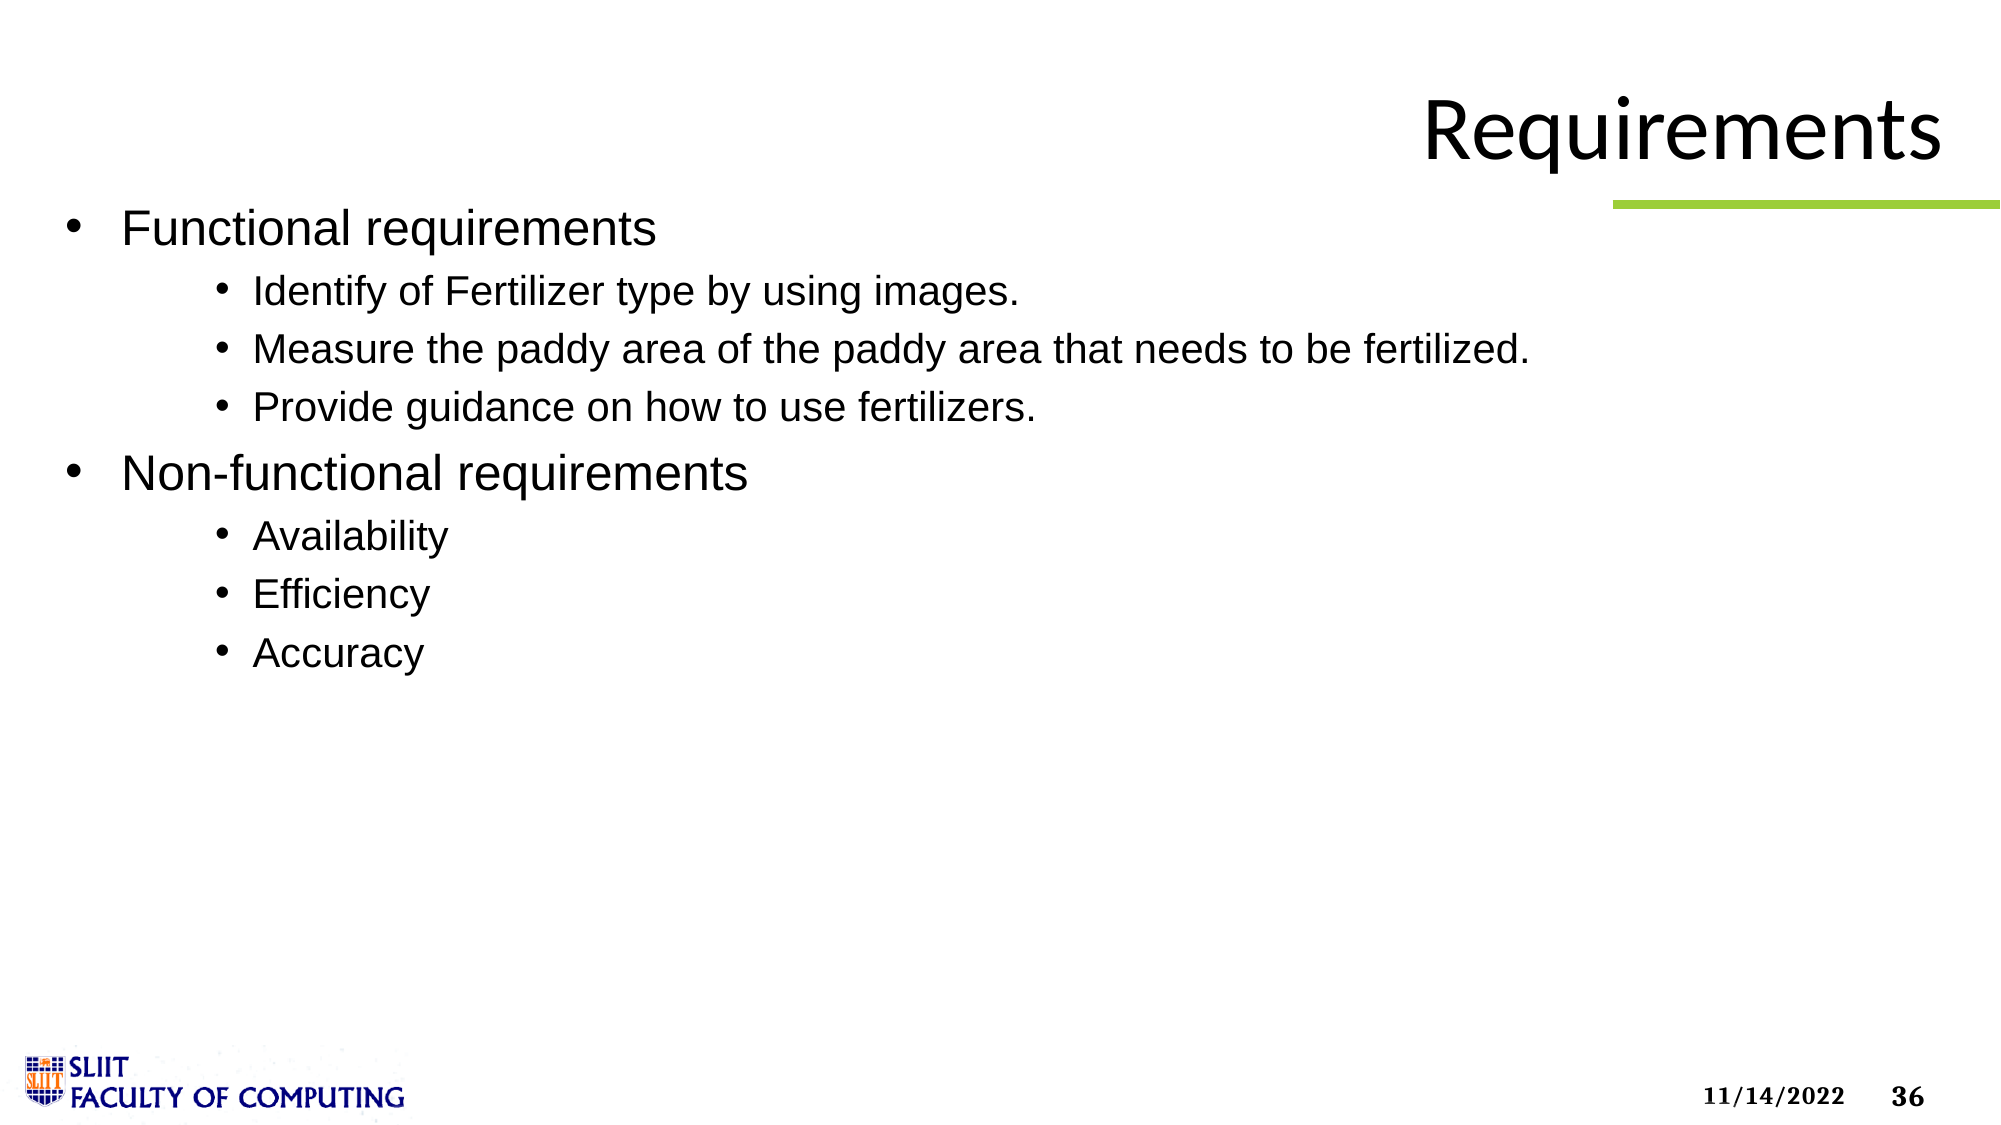

# Requirements
Functional requirements
Identify of Fertilizer type by using images.
Measure the paddy area of the paddy area that needs to be fertilized.
Provide guidance on how to use fertilizers.
Non-functional requirements
Availability
Efficiency
Accuracy